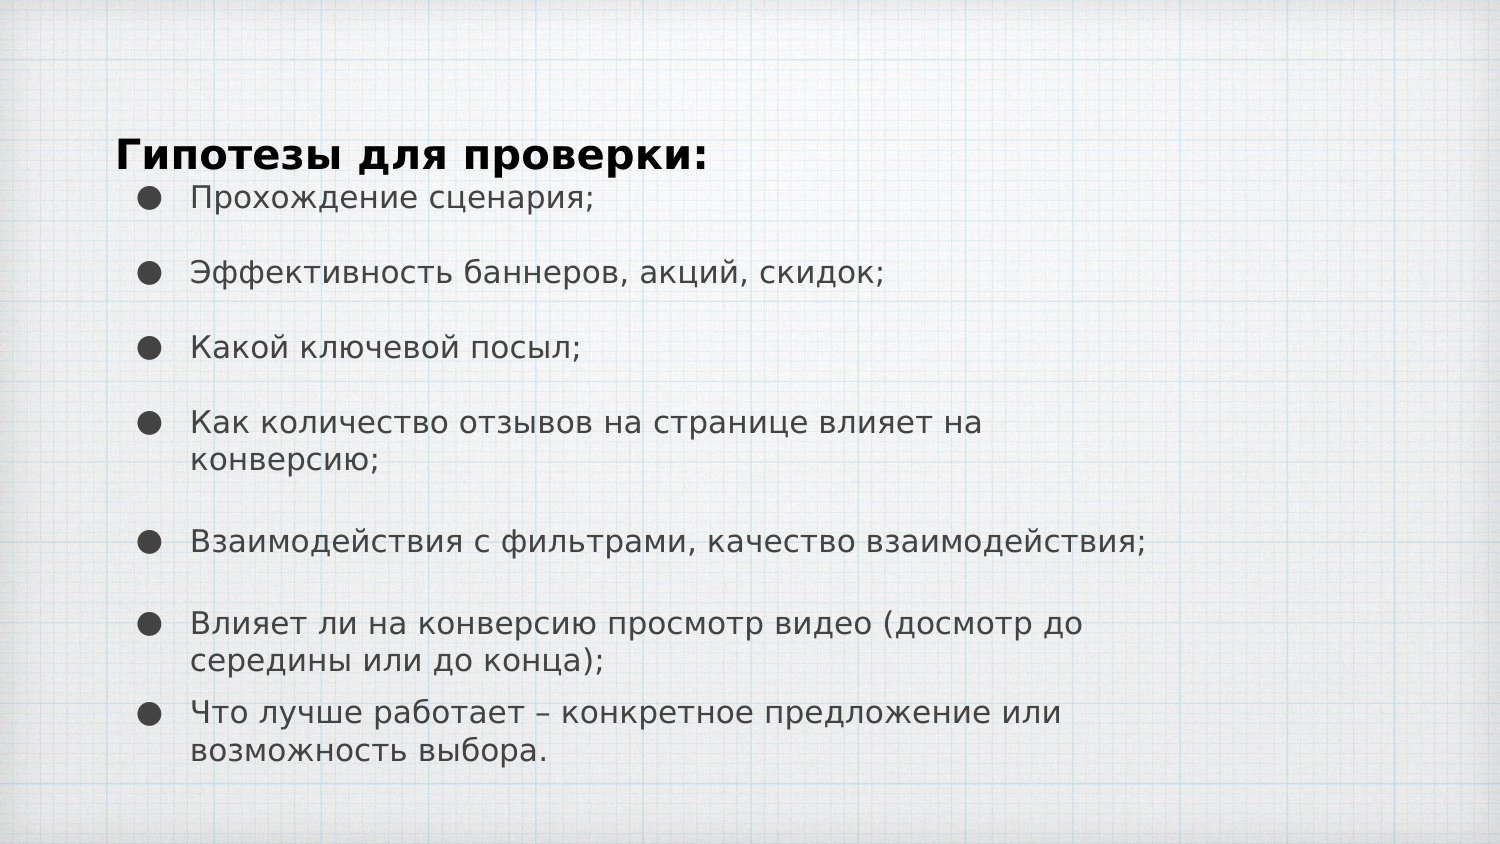

Гипотезы для проверки:
Прохождение сценария;

Эффективность баннеров, акций, скидок;

Какой ключевой посыл;

Как количество отзывов на странице влияет на конверсию;

Взаимодействия с фильтрами, качество взаимодействия;

Влияет ли на конверсию просмотр видео (досмотр до середины или до конца);

Что лучше работает – конкретное предложение или возможность выбора.